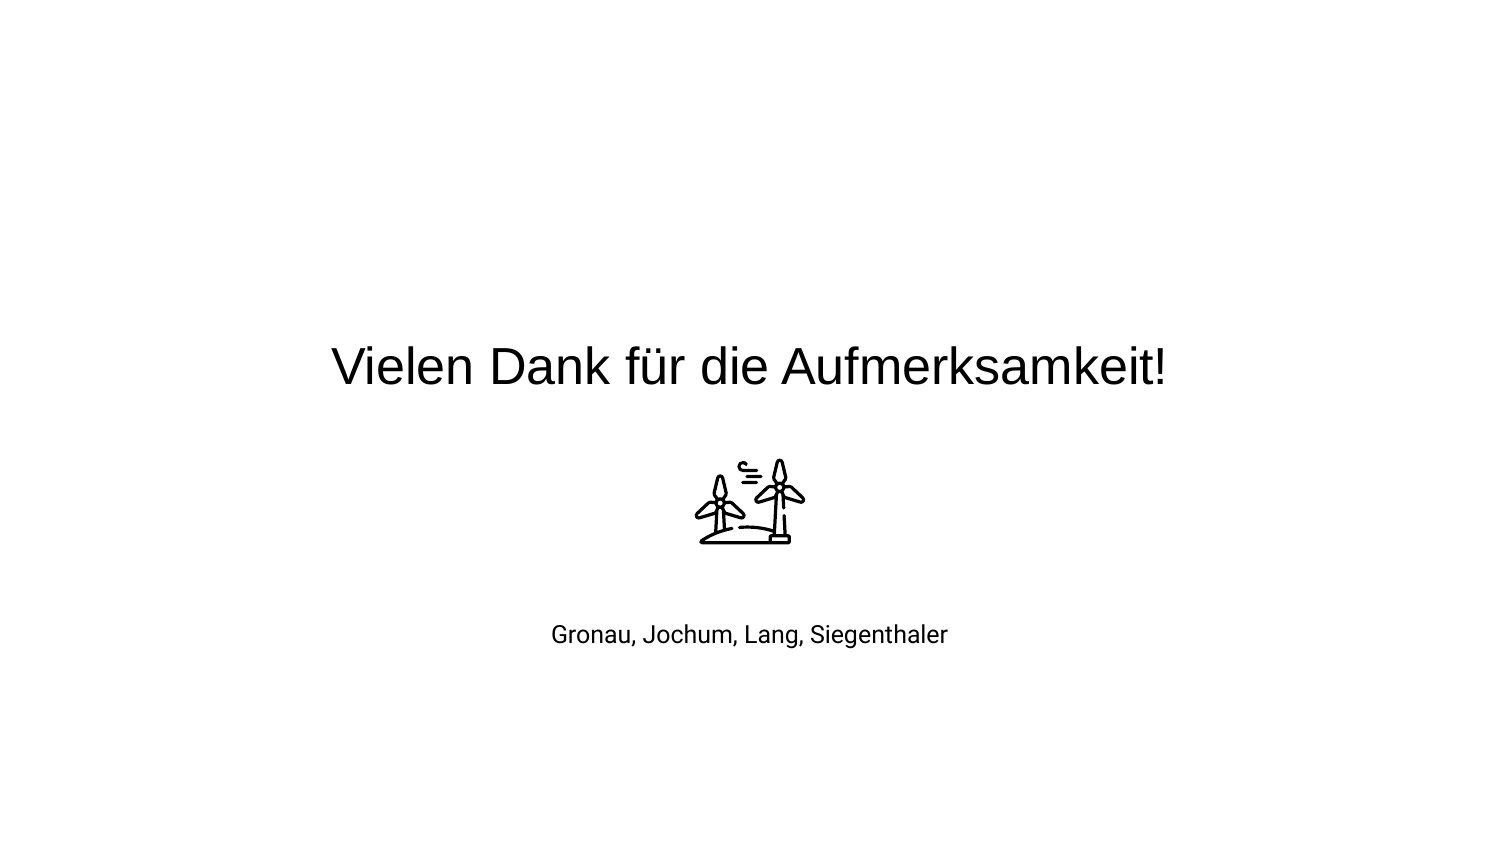

# Vielen Dank für die Aufmerksamkeit!

Gronau, Jochum, Lang, Siegenthaler